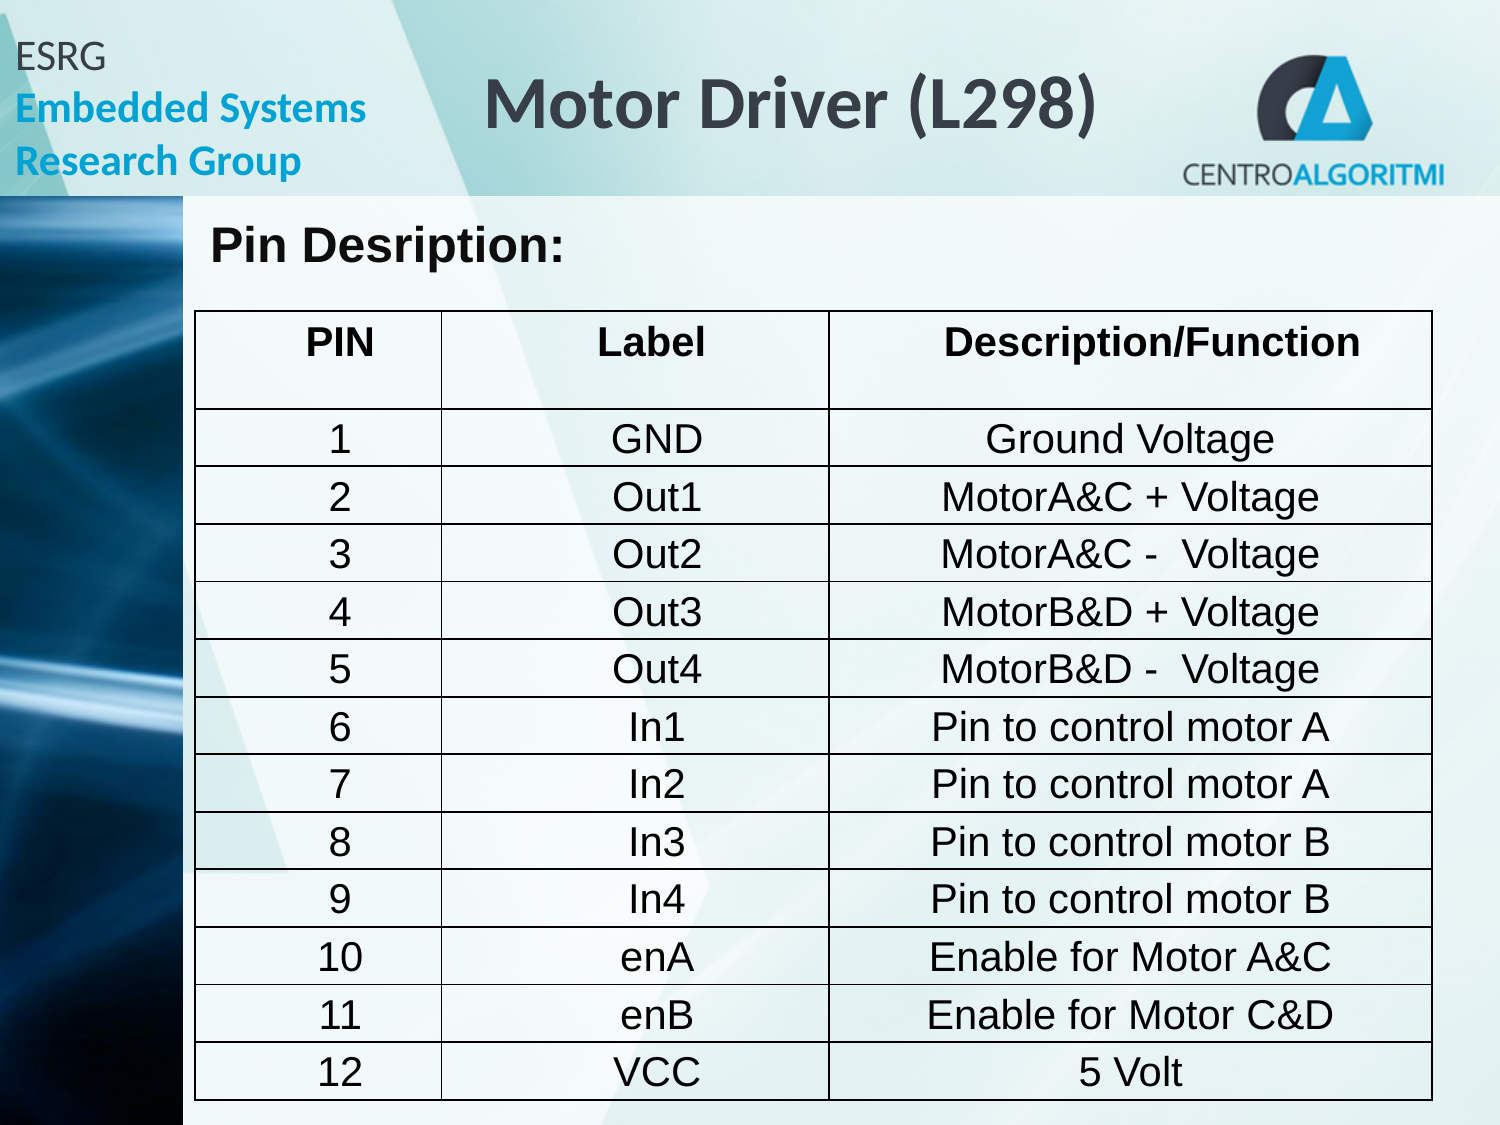

# Motor Driver (L298)
Pin Desription:
| PIN | Label | Description/Function |
| --- | --- | --- |
| 1 | GND | Ground Voltage |
| 2 | Out1 | MotorA&C + Voltage |
| 3 | Out2 | MotorA&C - Voltage |
| 4 | Out3 | MotorB&D + Voltage |
| 5 | Out4 | MotorB&D - Voltage |
| 6 | In1 | Pin to control motor A |
| 7 | In2 | Pin to control motor A |
| 8 | In3 | Pin to control motor B |
| 9 | In4 | Pin to control motor B |
| 10 | enA | Enable for Motor A&C |
| 11 | enB | Enable for Motor C&D |
| 12 | VCC | 5 Volt |